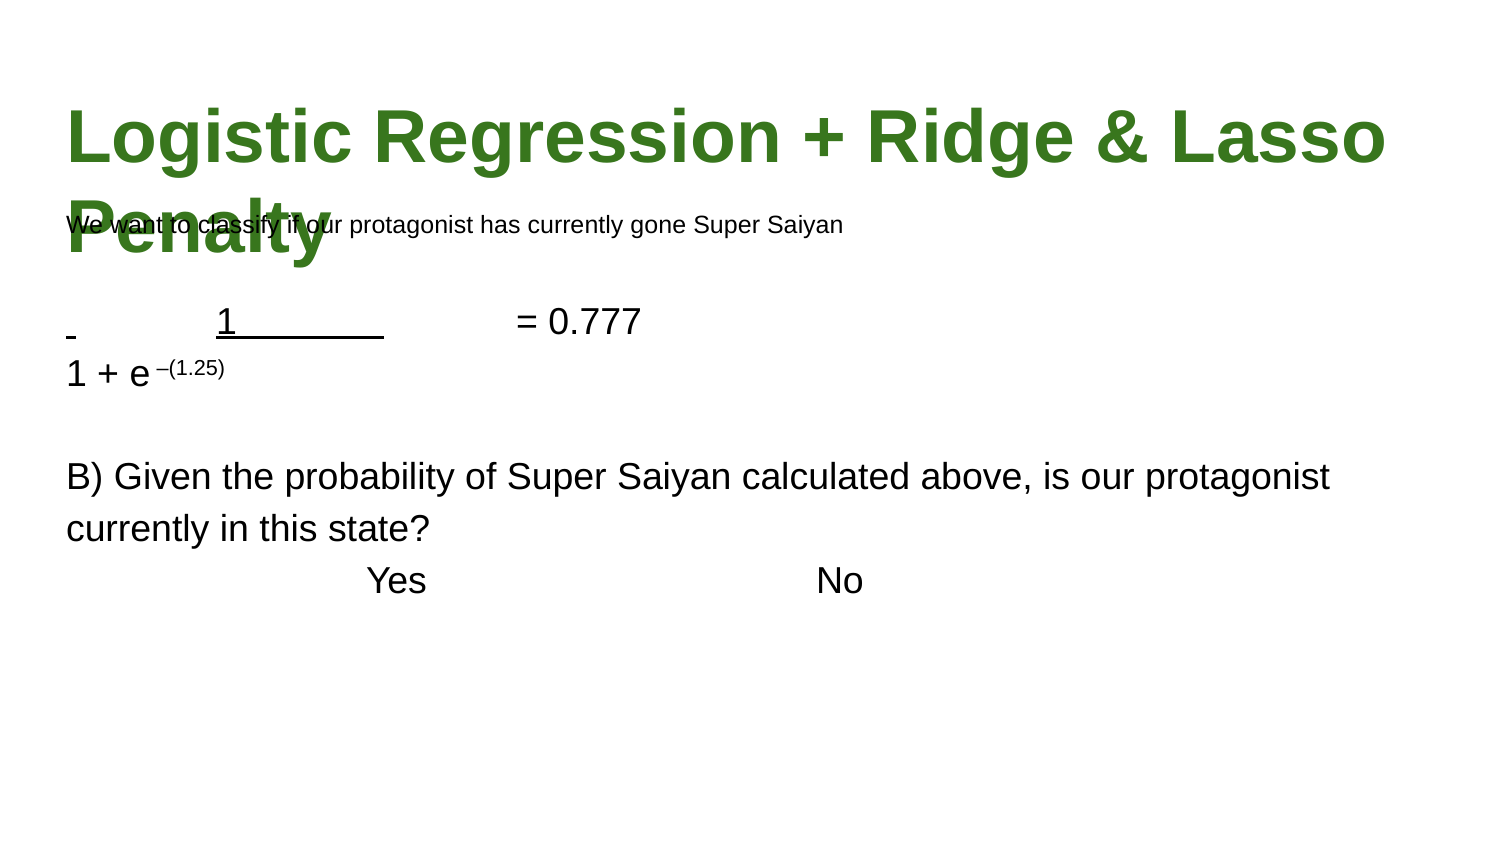

# Logistic Regression + Ridge & Lasso Penalty
We want to classify if our protagonist has currently gone Super Saiyan

 	1              	= 0.777
1 + e –(1.25)

B) Given the probability of Super Saiyan calculated above, is our protagonist currently in this state?
		Yes			No